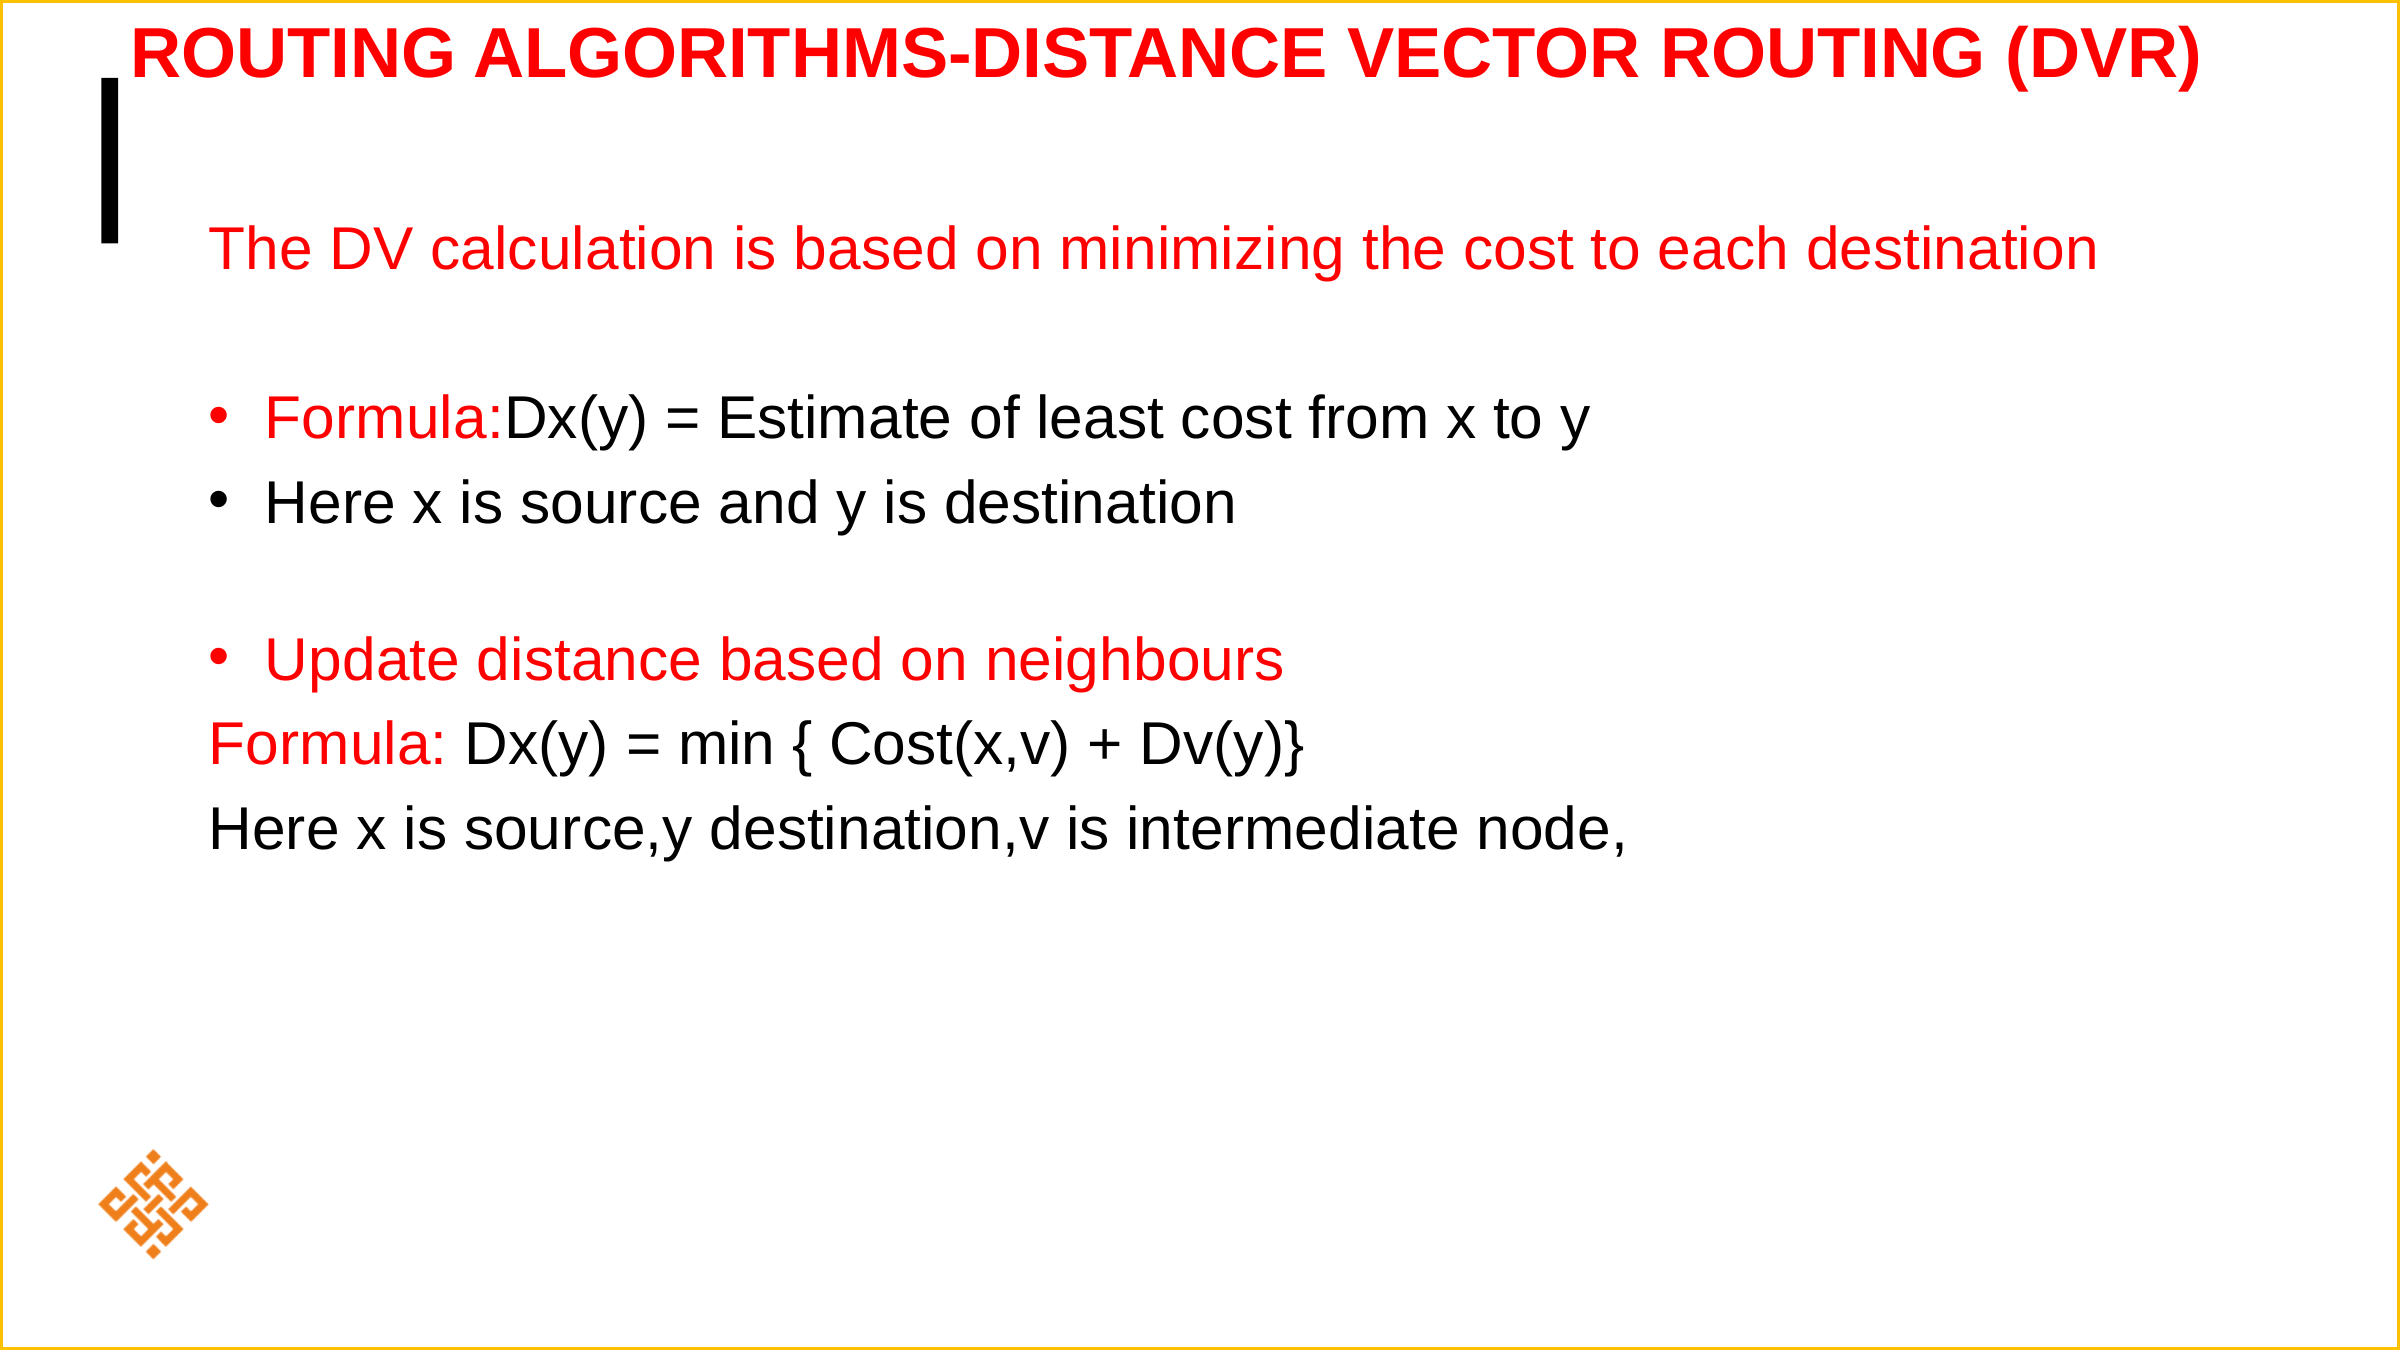

# Routing Algorithms-Distance Vector Routing (DVR)
The DV calculation is based on minimizing the cost to each destination

Formula:Dx(y) = Estimate of least cost from x to y
Here x is source and y is destination
Update distance based on neighbours
Formula: Dx(y) = min { Cost(x,v) + Dv(y)}
Here x is source,y destination,v is intermediate node,